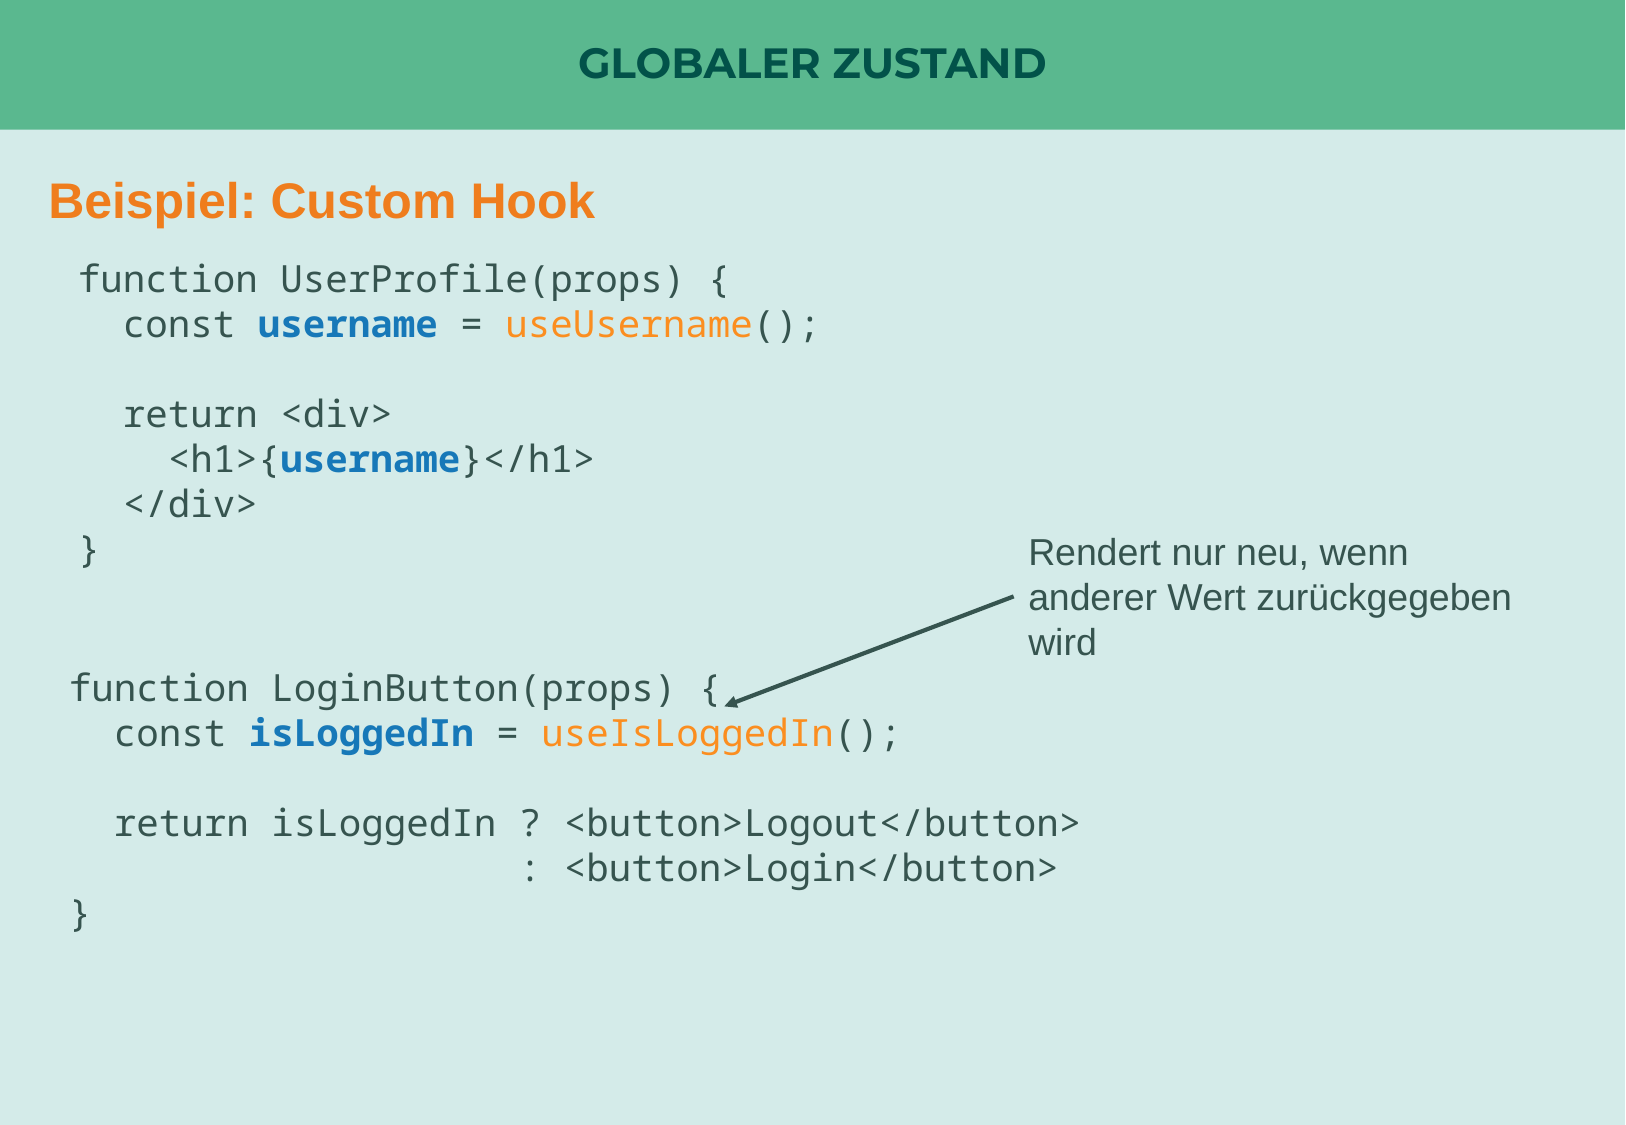

# Globaler Zustand
Beispiel: Custom Hook

function UserProfile(props) {
  const username = useUsername();

  return <div>
    <h1>{username}</h1>
  </div>
}

Rendert nur neu, wenn anderer Wert zurückgegeben wird
Beispiel: ChatPage oder Tabs

Beispiel: UserStatsPage für fetch ?

function LoginButton(props) {
  const isLoggedIn = useIsLoggedIn();

  return isLoggedIn ? <button>Logout</button>
                    : <button>Login</button>
}